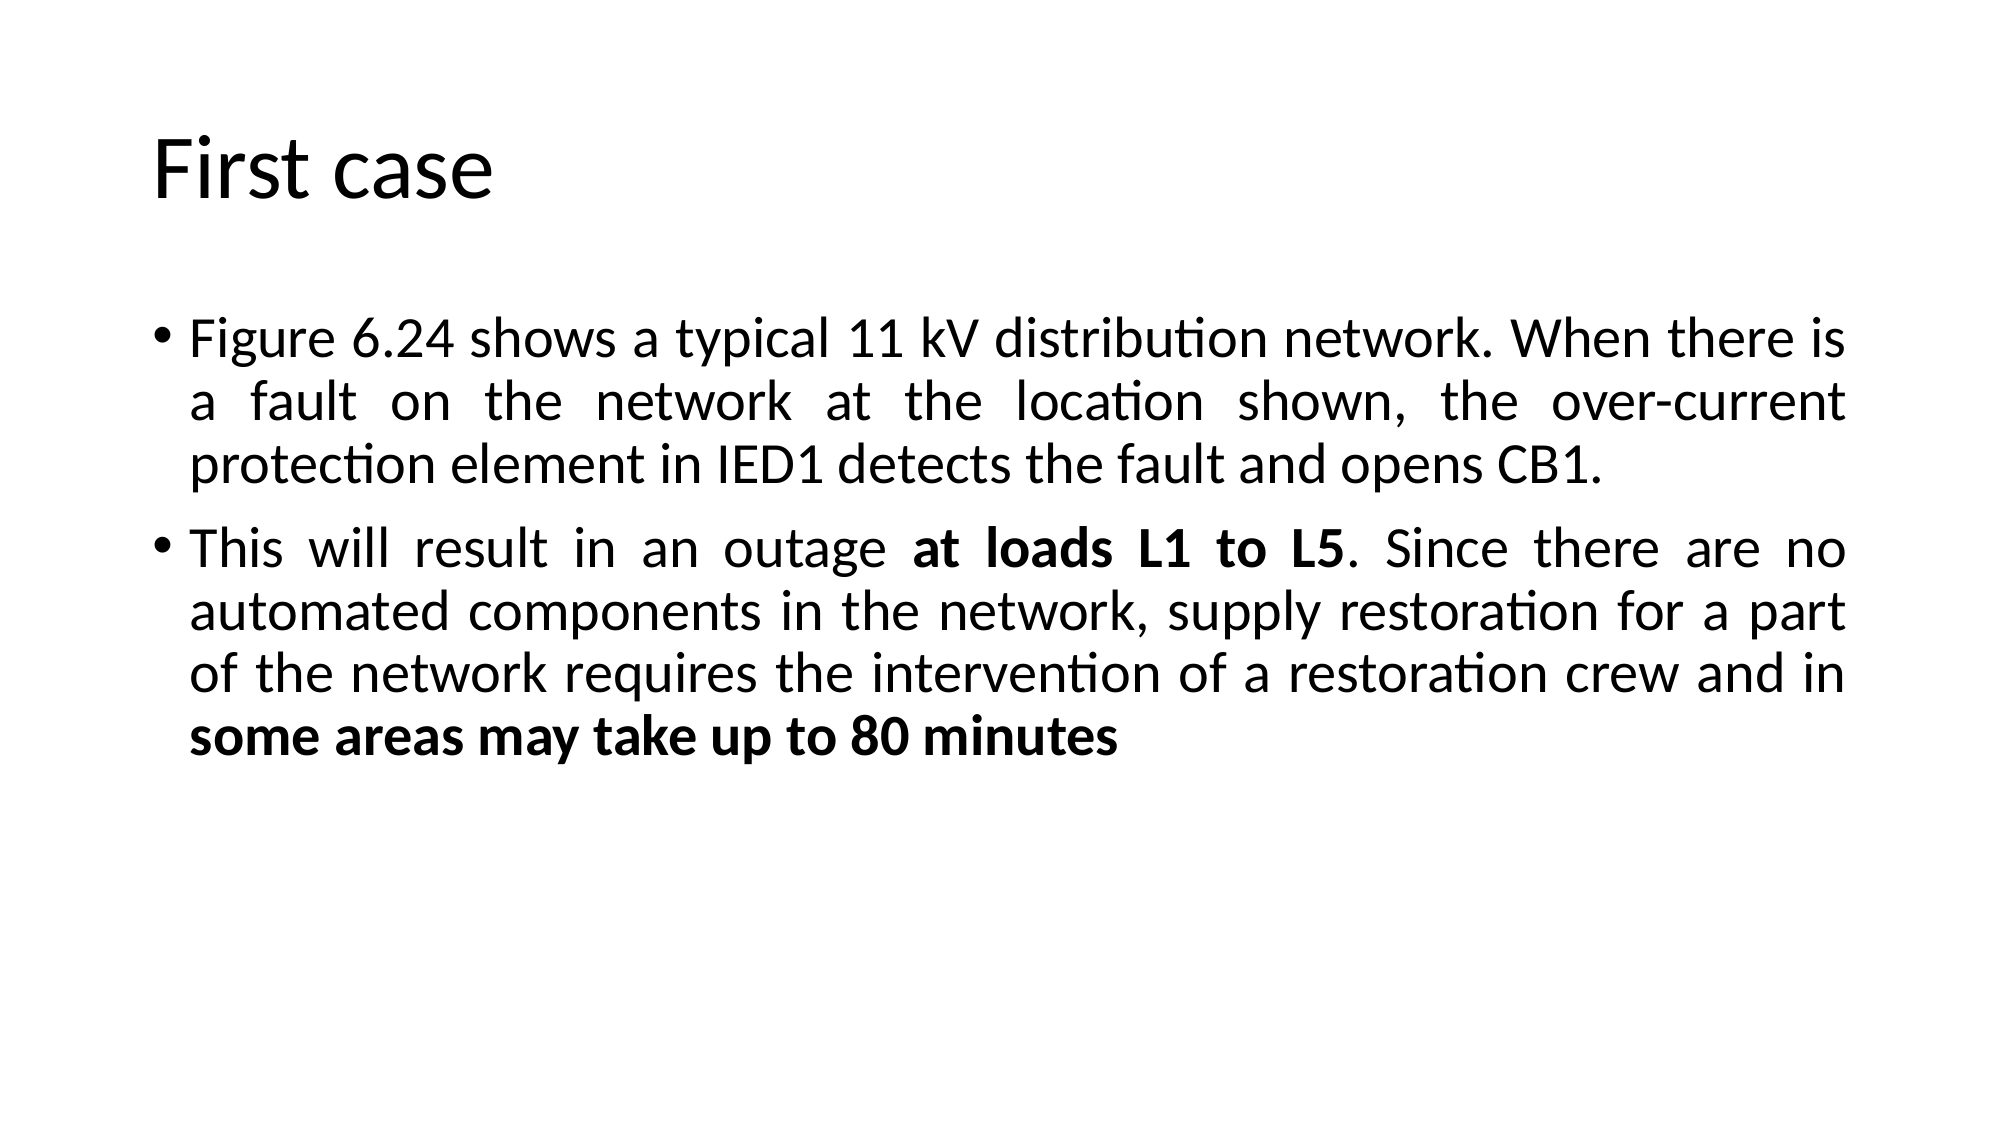

# First case
Figure 6.24 shows a typical 11 kV distribution network. When there is a fault on the network at the location shown, the over-current protection element in IED1 detects the fault and opens CB1.
This will result in an outage at loads L1 to L5. Since there are no automated components in the network, supply restoration for a part of the network requires the intervention of a restoration crew and in some areas may take up to 80 minutes